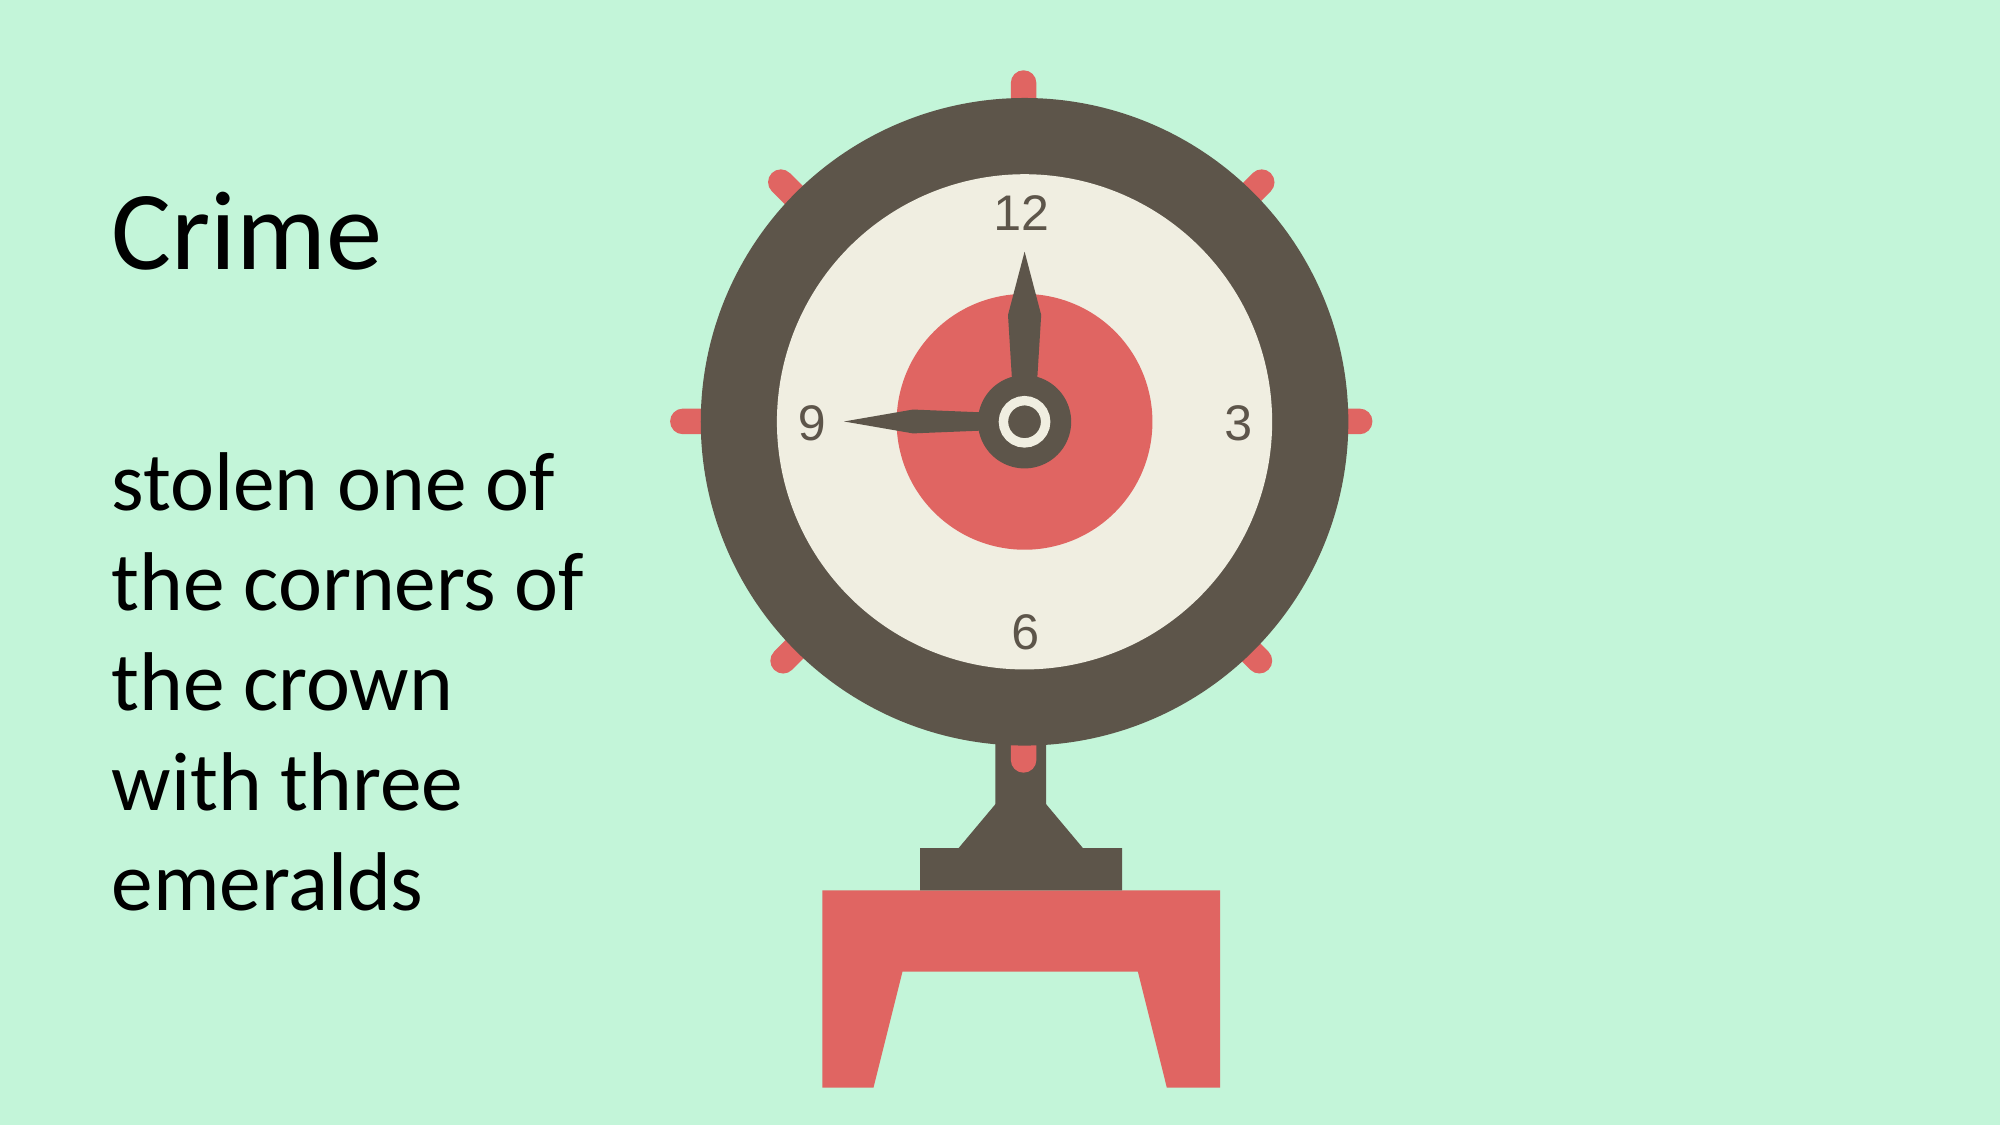

Crime

stolen one of the corners of the crown with three emeralds
12

9
3

6